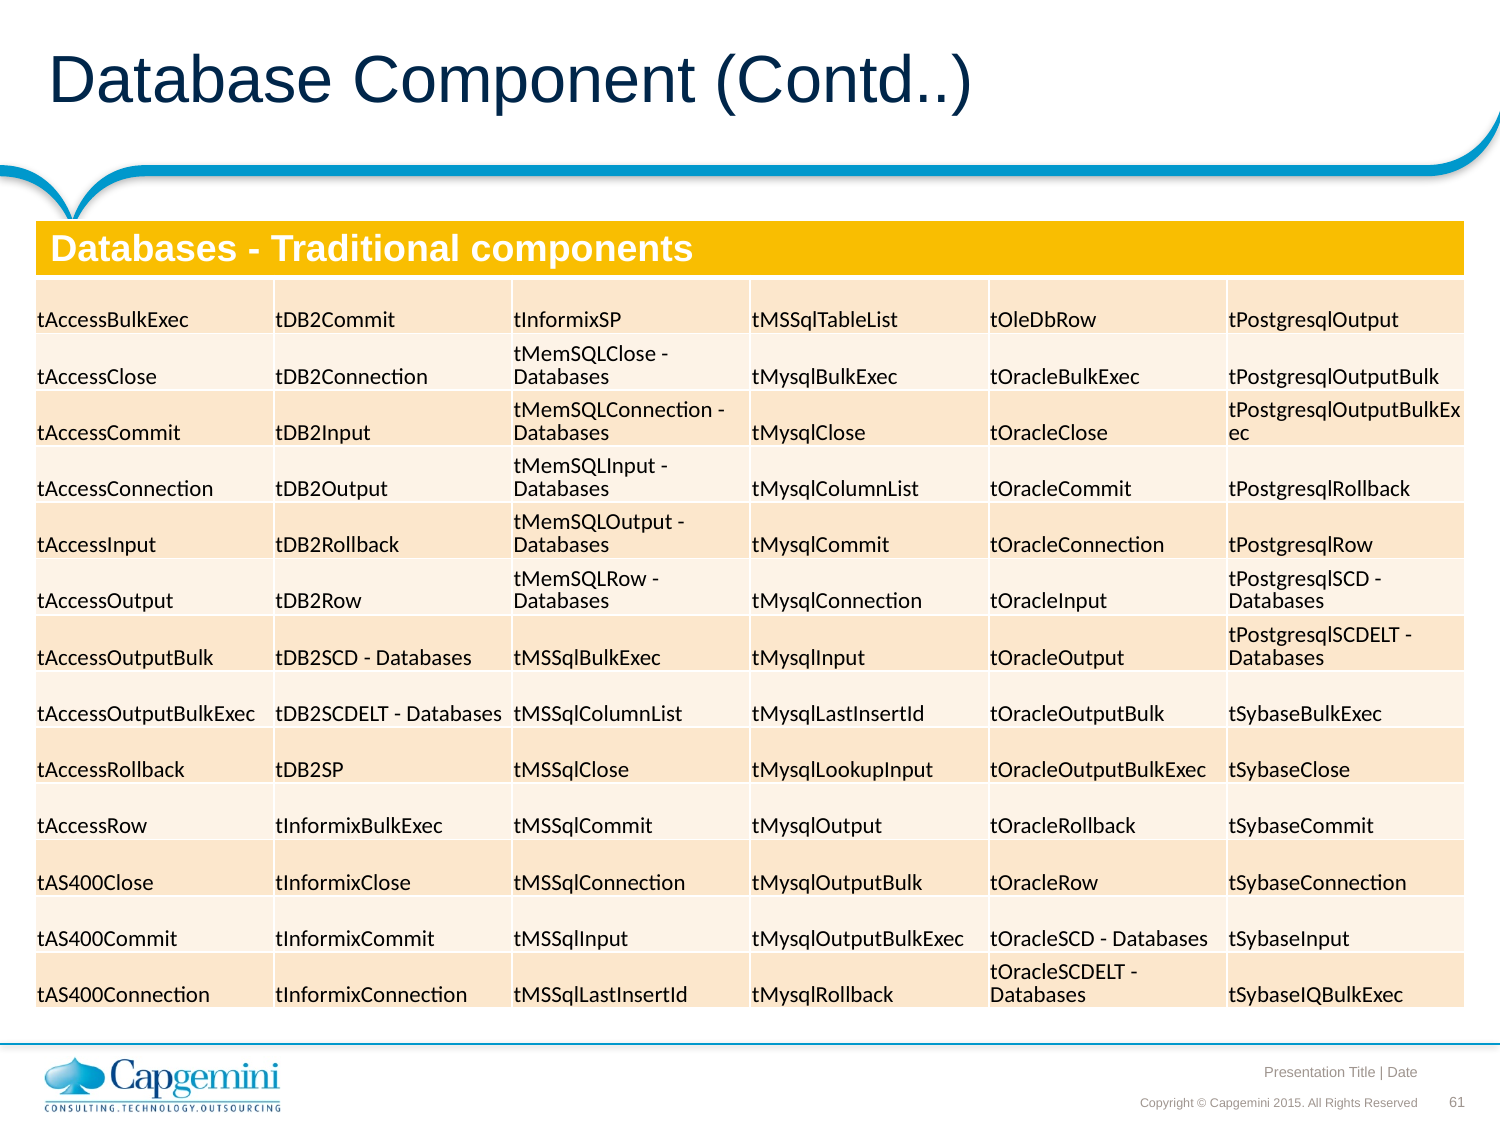

# Database Component (Contd..)
| Databases - Traditional components |  |  |  |  |  |
| --- | --- | --- | --- | --- | --- |
| tAccessBulkExec | tDB2Commit | tInformixSP | tMSSqlTableList | tOleDbRow | tPostgresqlOutput |
| tAccessClose | tDB2Connection | tMemSQLClose - Databases | tMysqlBulkExec | tOracleBulkExec | tPostgresqlOutputBulk |
| tAccessCommit | tDB2Input | tMemSQLConnection - Databases | tMysqlClose | tOracleClose | tPostgresqlOutputBulkExec |
| tAccessConnection | tDB2Output | tMemSQLInput - Databases | tMysqlColumnList | tOracleCommit | tPostgresqlRollback |
| tAccessInput | tDB2Rollback | tMemSQLOutput - Databases | tMysqlCommit | tOracleConnection | tPostgresqlRow |
| tAccessOutput | tDB2Row | tMemSQLRow - Databases | tMysqlConnection | tOracleInput | tPostgresqlSCD - Databases |
| tAccessOutputBulk | tDB2SCD - Databases | tMSSqlBulkExec | tMysqlInput | tOracleOutput | tPostgresqlSCDELT - Databases |
| tAccessOutputBulkExec | tDB2SCDELT - Databases | tMSSqlColumnList | tMysqlLastInsertId | tOracleOutputBulk | tSybaseBulkExec |
| tAccessRollback | tDB2SP | tMSSqlClose | tMysqlLookupInput | tOracleOutputBulkExec | tSybaseClose |
| tAccessRow | tInformixBulkExec | tMSSqlCommit | tMysqlOutput | tOracleRollback | tSybaseCommit |
| tAS400Close | tInformixClose | tMSSqlConnection | tMysqlOutputBulk | tOracleRow | tSybaseConnection |
| tAS400Commit | tInformixCommit | tMSSqlInput | tMysqlOutputBulkExec | tOracleSCD - Databases | tSybaseInput |
| tAS400Connection | tInformixConnection | tMSSqlLastInsertId | tMysqlRollback | tOracleSCDELT - Databases | tSybaseIQBulkExec |